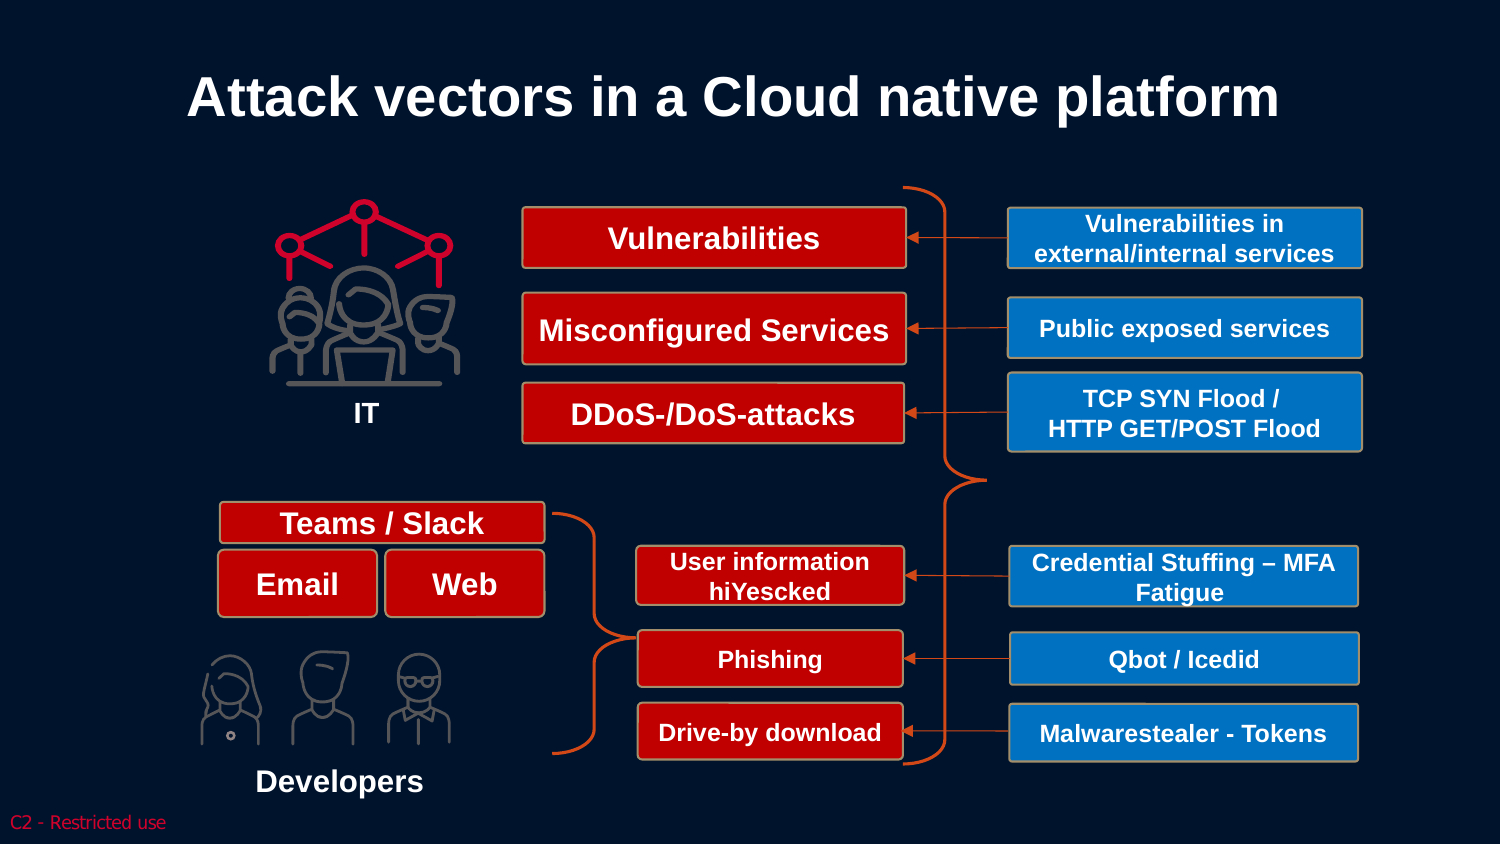

# Attack vectors in a Cloud native platform

IT
Vulnerabilities
Vulnerabilities in external/internal services
Misconfigured Services
Public exposed services
TCP SYN Flood /
HTTP GET/POST Flood
DDoS-/DoS-attacks
Teams / Slack

Credential Stuffing – MFA Fatigue
User information hiYescked
Email
Web
Phishing
Qbot / Icedid

Drive-by download
Malwarestealer - Tokens
Developers